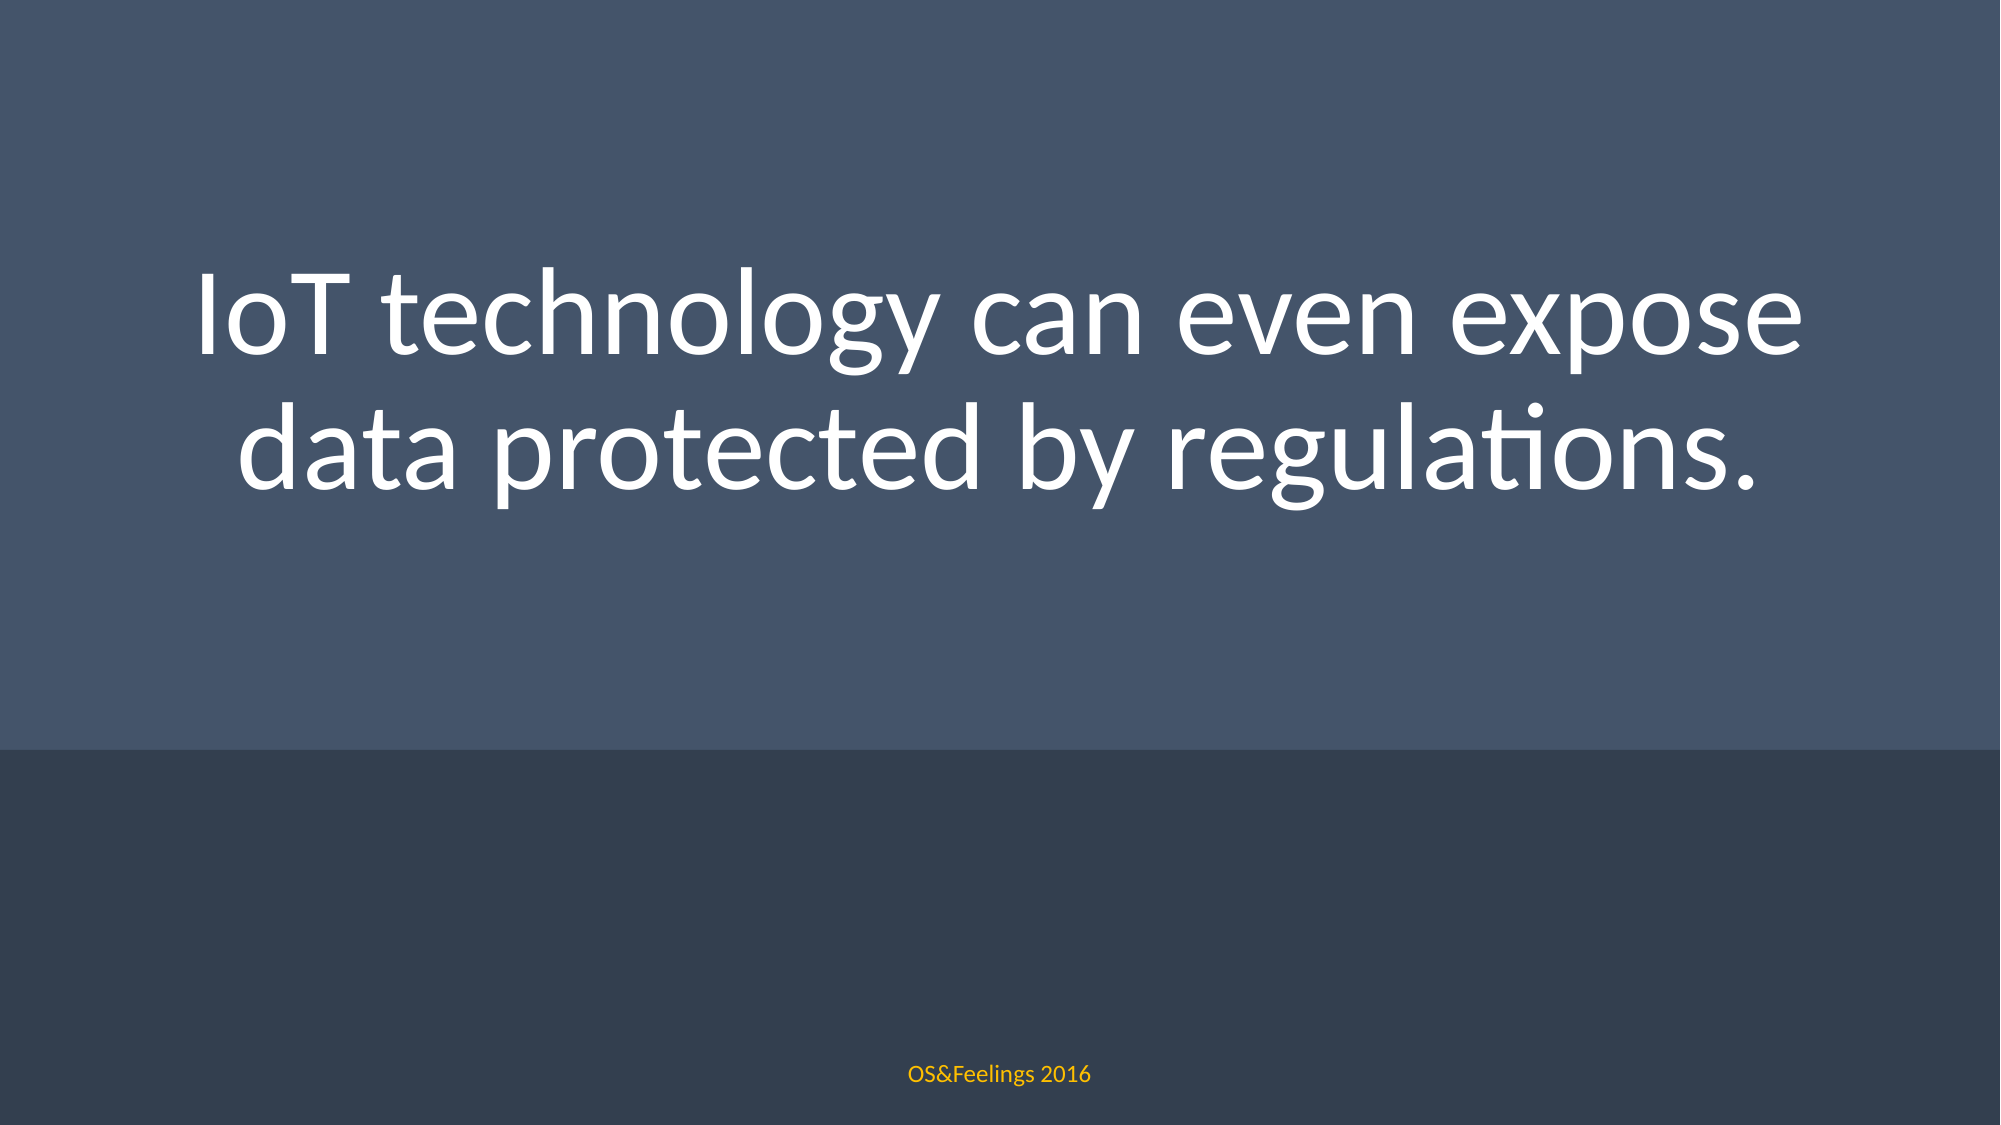

IoT technology can even expose data protected by regulations.
OS&Feelings 2016